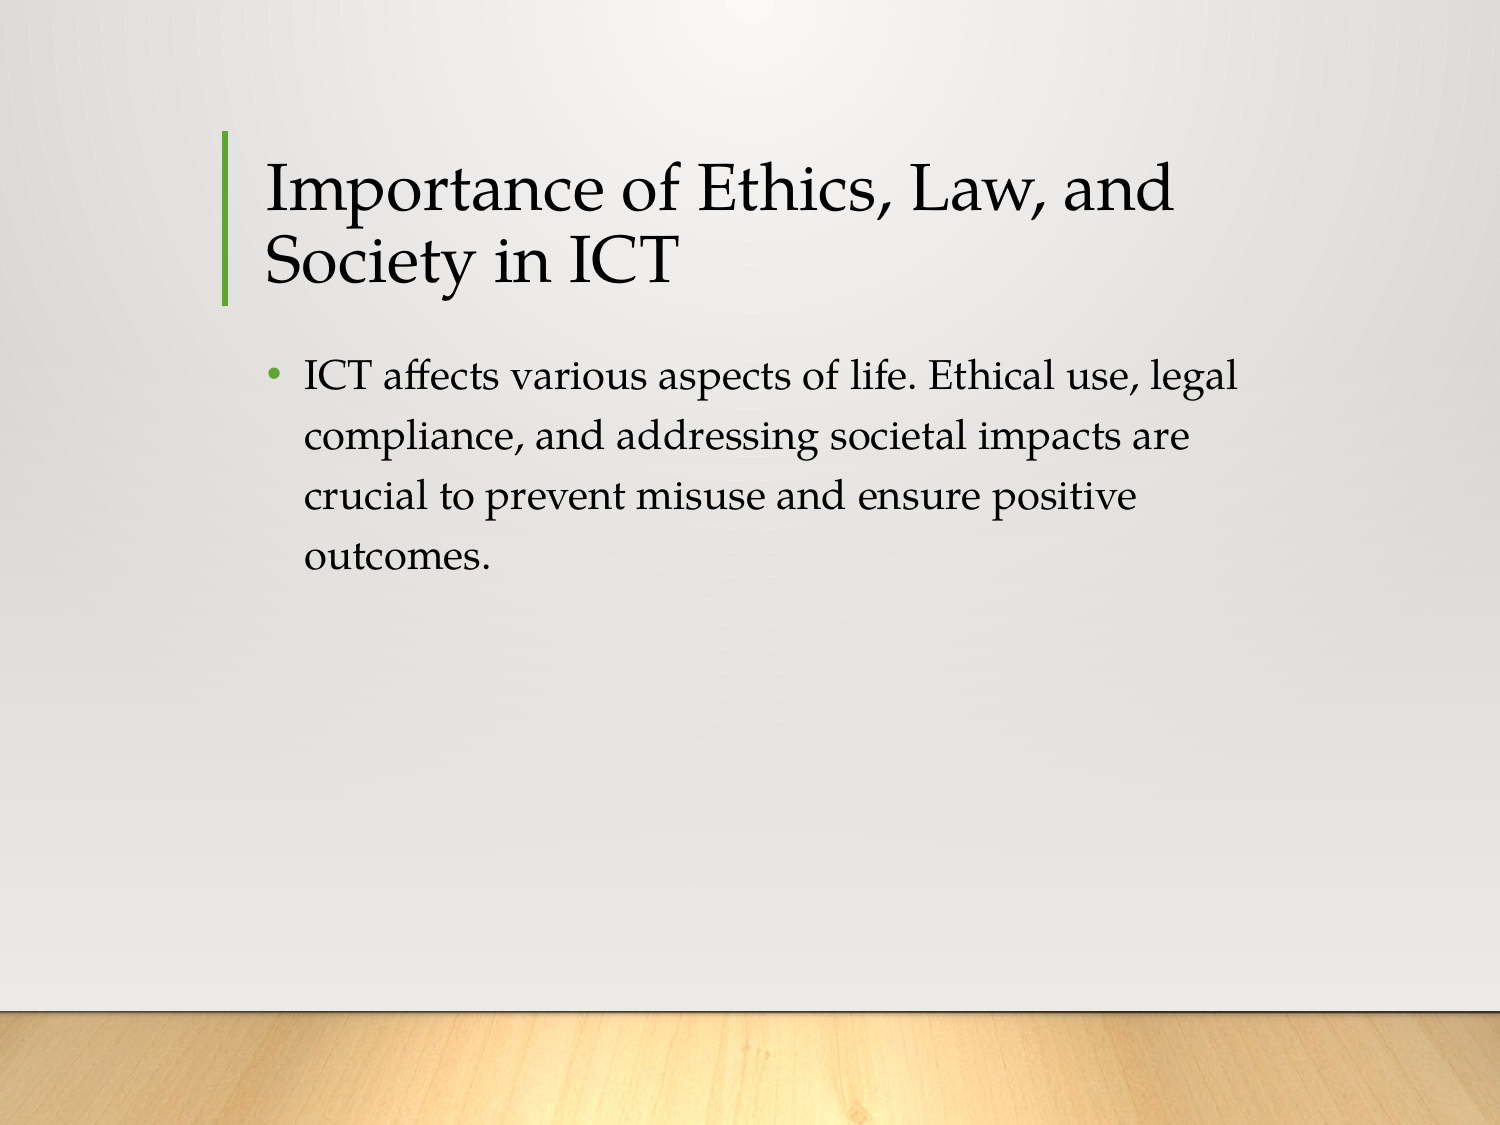

# Importance of Ethics, Law, and Society in ICT
ICT affects various aspects of life. Ethical use, legal compliance, and addressing societal impacts are crucial to prevent misuse and ensure positive outcomes.